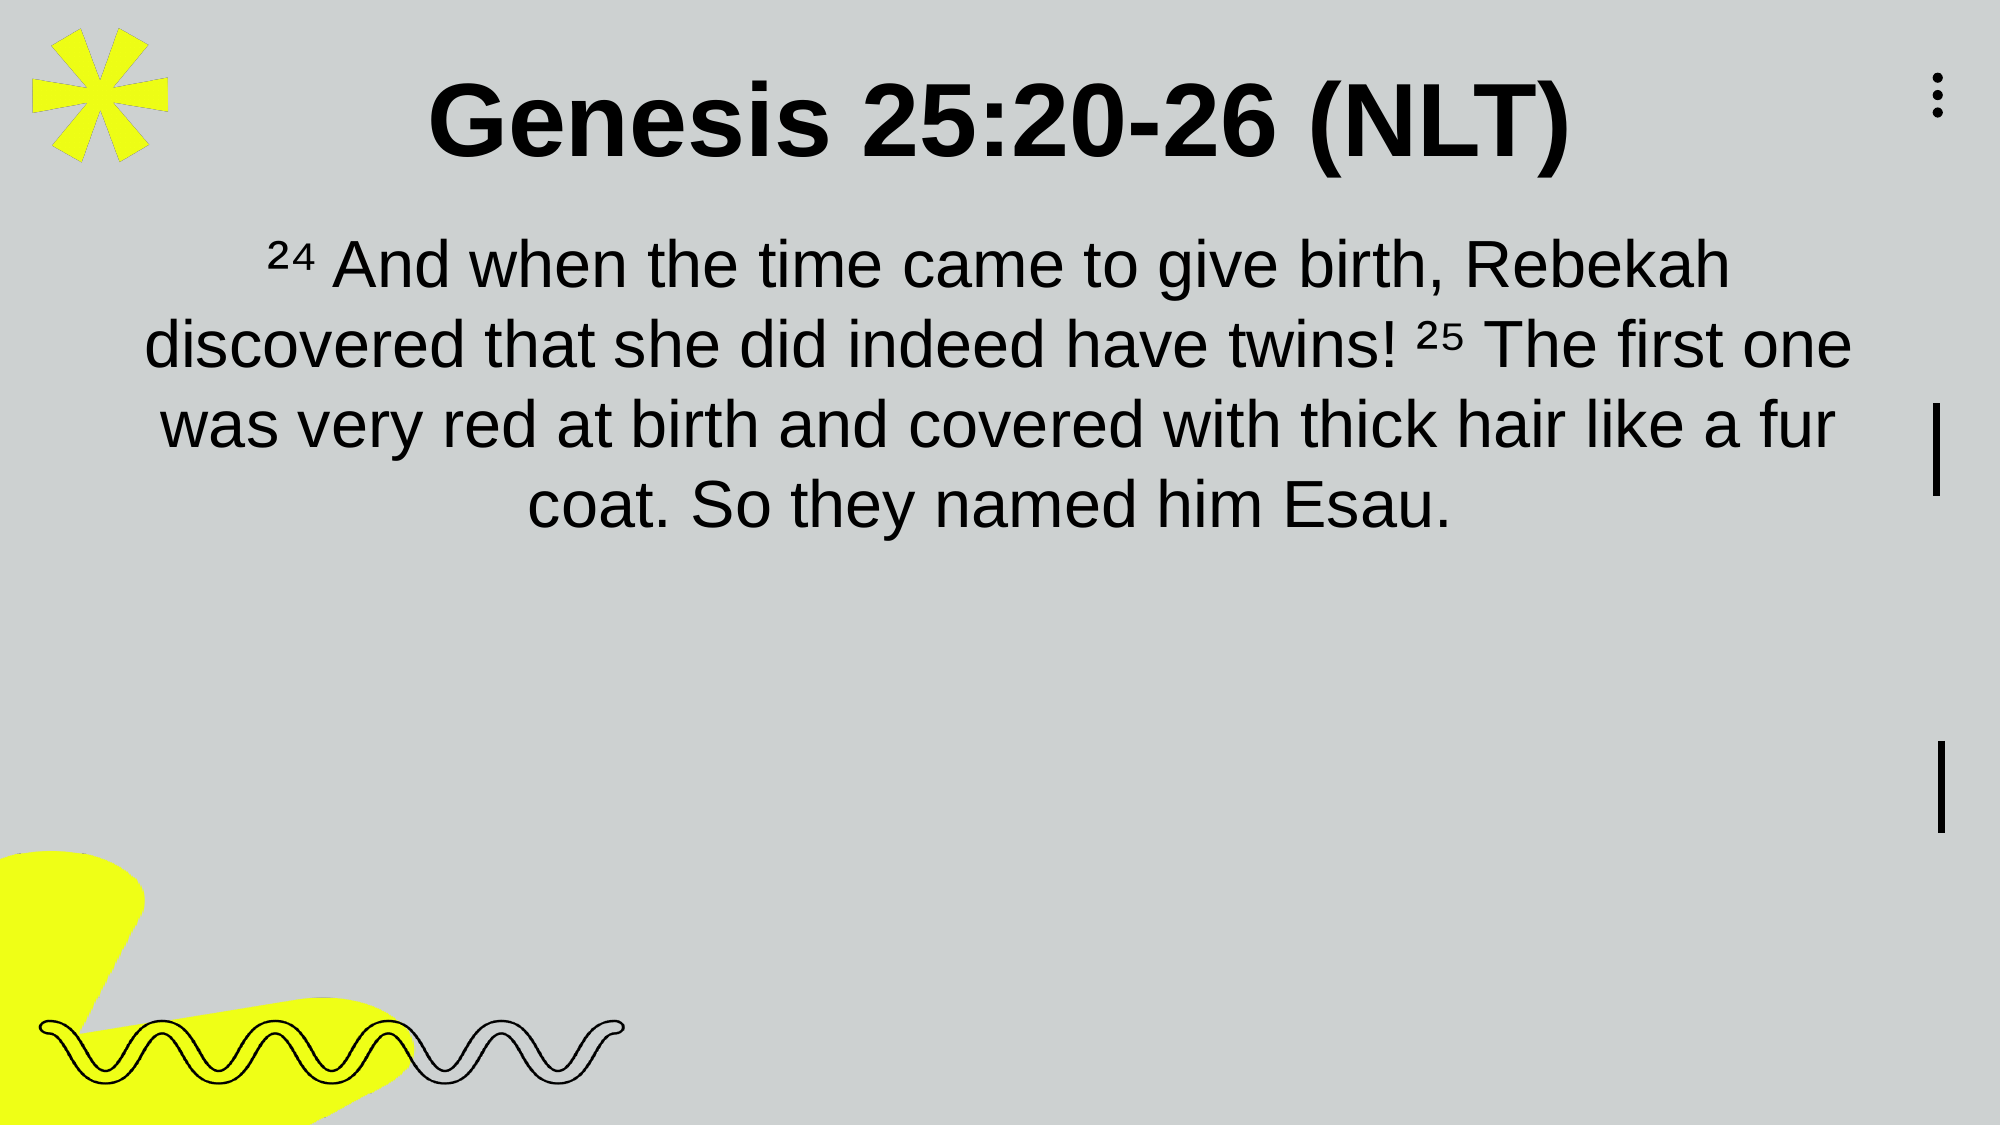

Genesis 25:20-26 (NLT)
²⁴ And when the time came to give birth, Rebekah discovered that she did indeed have twins! ²⁵ The first one was very red at birth and covered with thick hair like a fur coat. So they named him Esau.